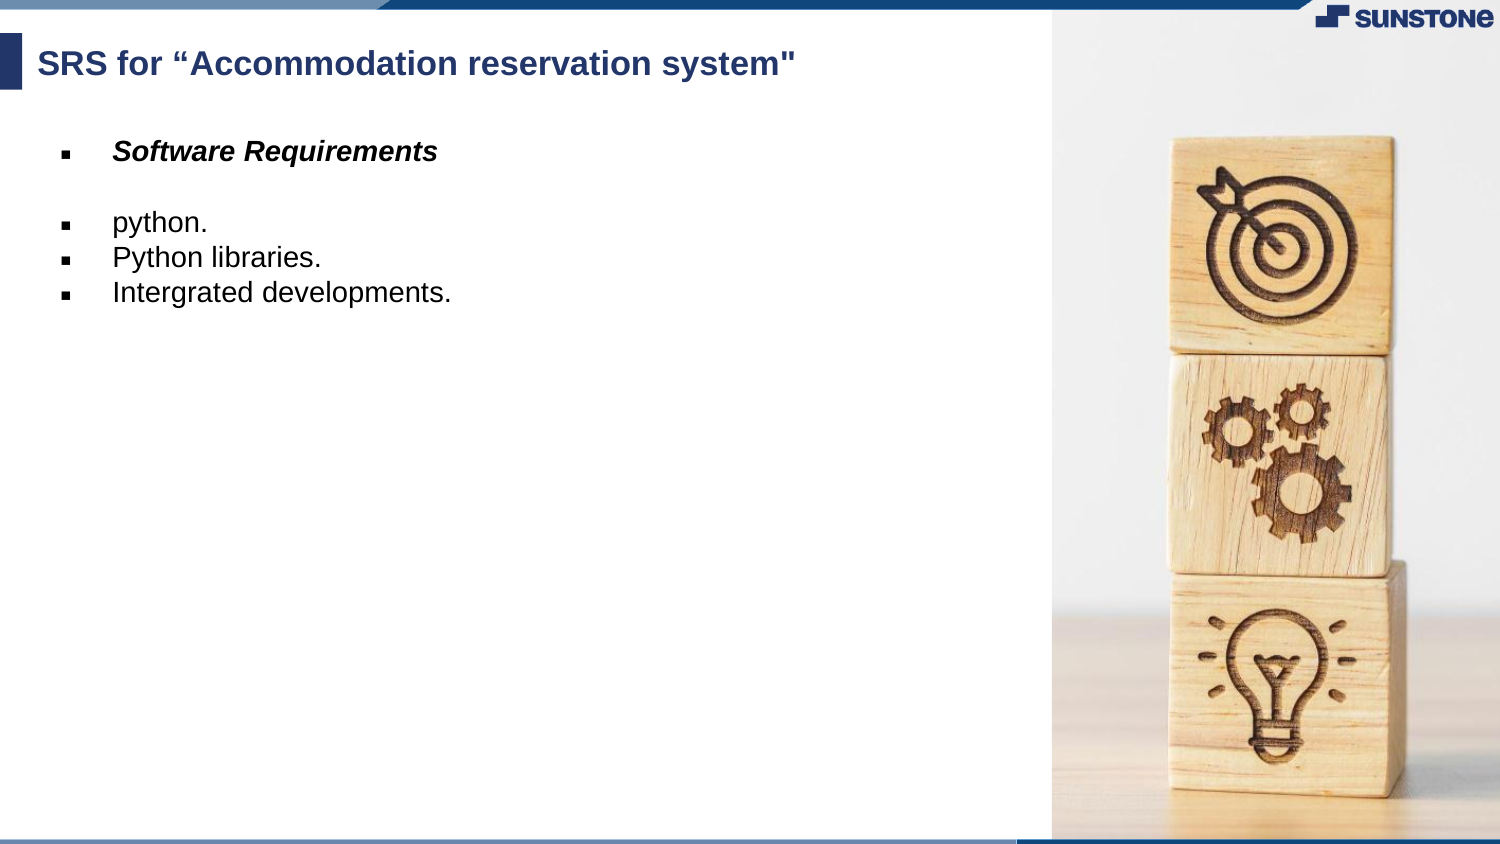

# SRS for “Accommodation reservation system"
Software Requirements
python.
Python libraries.
Intergrated developments.